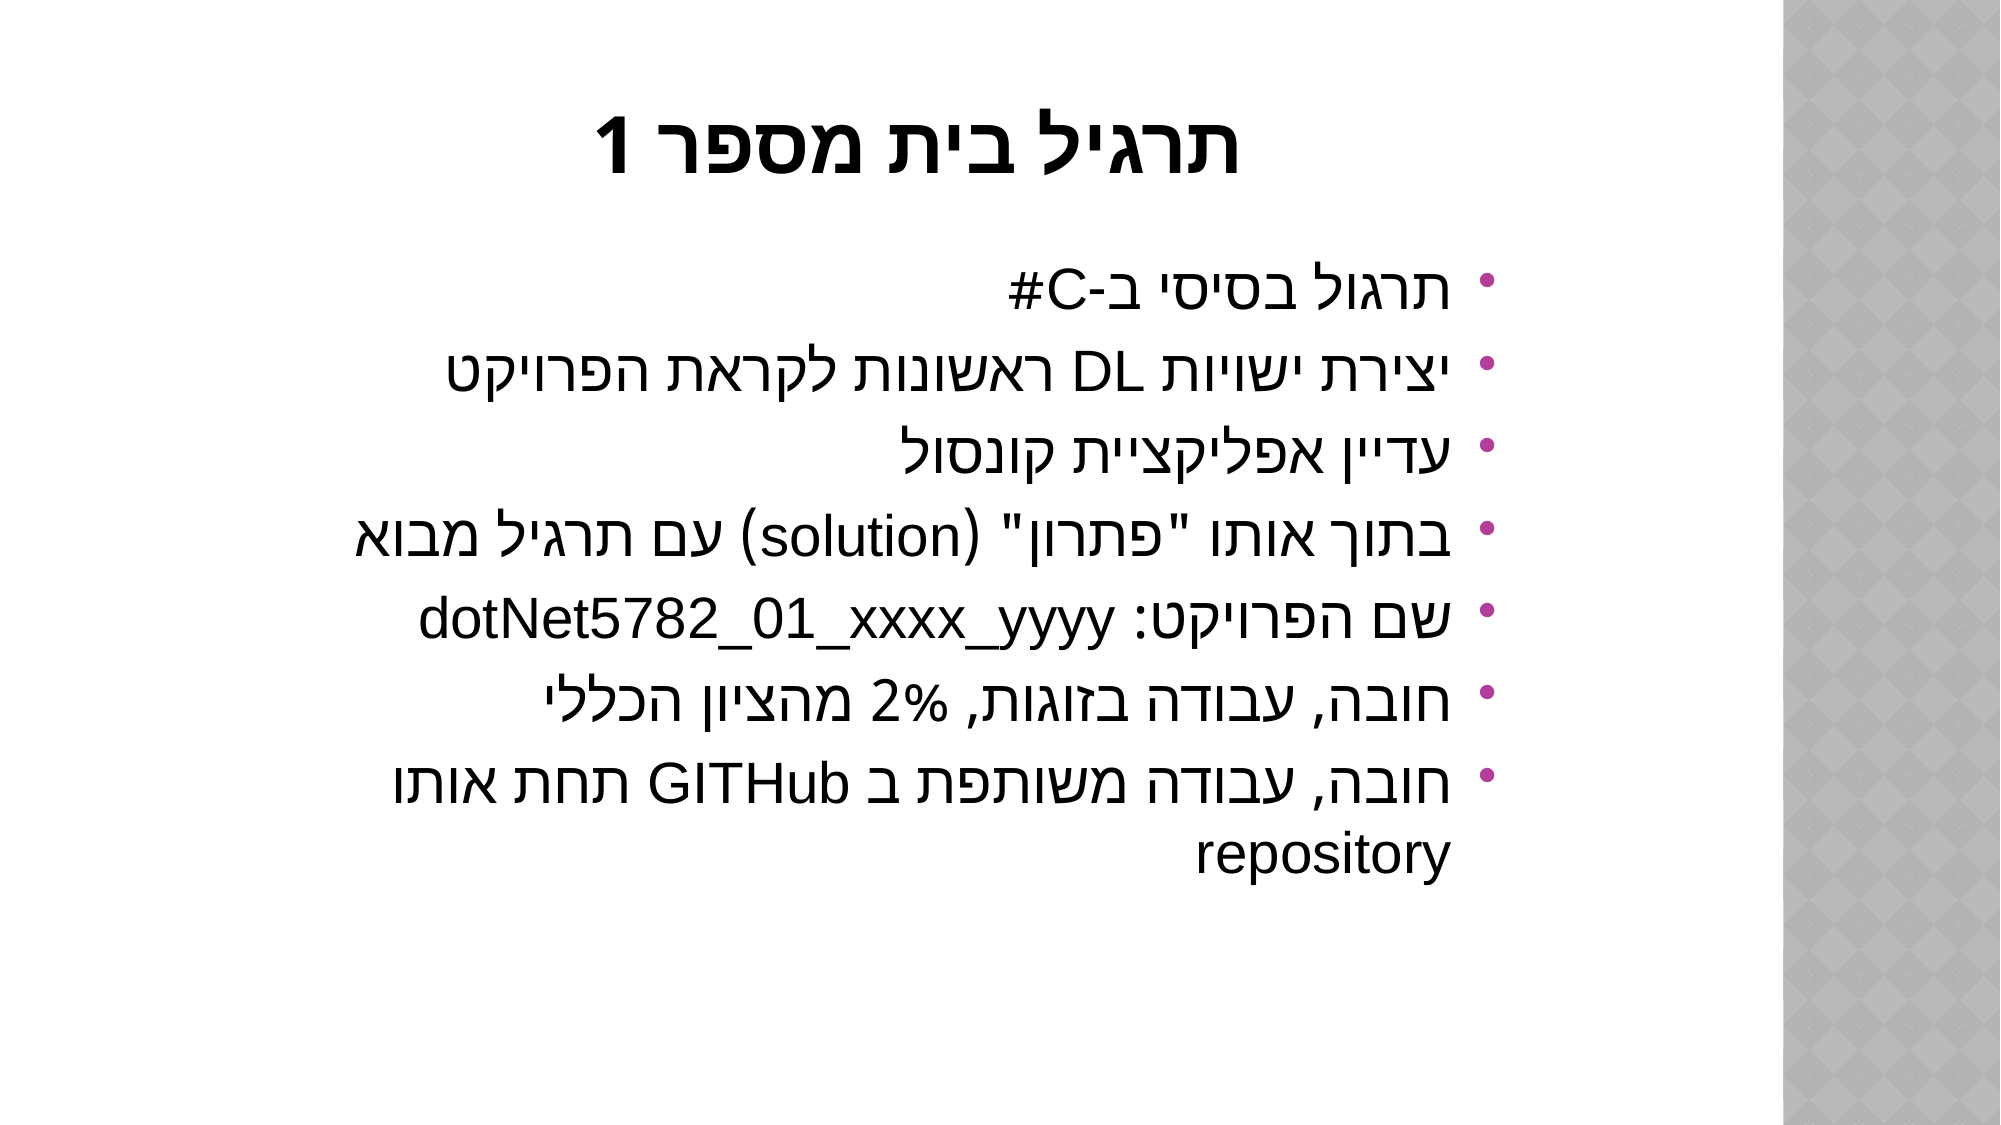

# תרגיל בית מספר 1
תרגול בסיסי ב-C#
יצירת ישויות DL ראשונות לקראת הפרויקט
עדיין אפליקציית קונסול
בתוך אותו "פתרון" (solution) עם תרגיל מבוא
שם הפרויקט: dotNet5782_01_xxxx_yyyy
חובה, עבודה בזוגות, 2% מהציון הכללי
חובה, עבודה משותפת ב GITHub תחת אותו repository